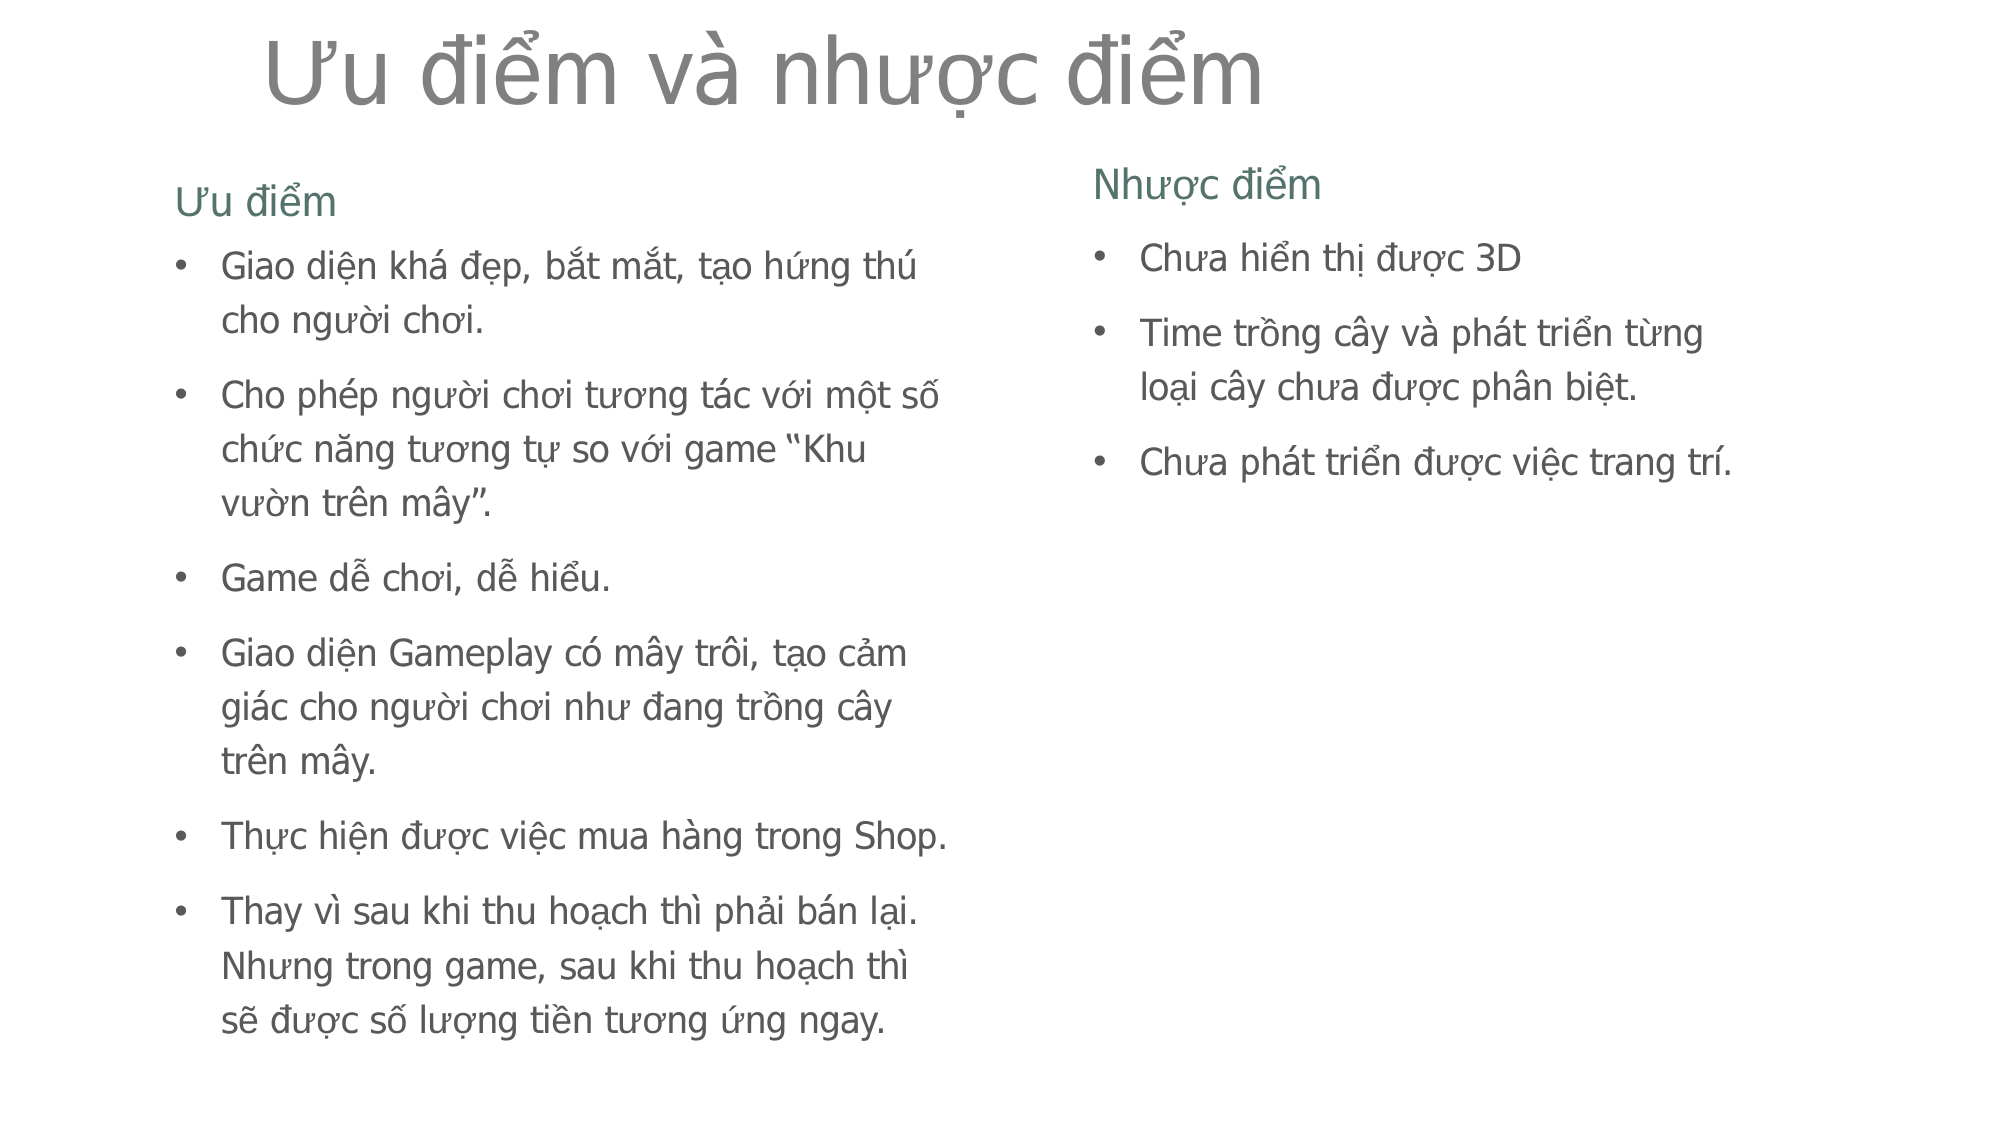

# Ưu điểm và nhược điểm
Nhược điểm
Ưu điểm
Chưa hiển thị được 3D
Time trồng cây và phát triển từng loại cây chưa được phân biệt.
Chưa phát triển được việc trang trí.
Giao diện khá đẹp, bắt mắt, tạo hứng thú cho người chơi.
Cho phép người chơi tương tác với một số chức năng tương tự so với game “Khu vườn trên mây”.
Game dễ chơi, dễ hiểu.
Giao diện Gameplay có mây trôi, tạo cảm giác cho người chơi như đang trồng cây trên mây.
Thực hiện được việc mua hàng trong Shop.
Thay vì sau khi thu hoạch thì phải bán lại. Nhưng trong game, sau khi thu hoạch thì sẽ được số lượng tiền tương ứng ngay.